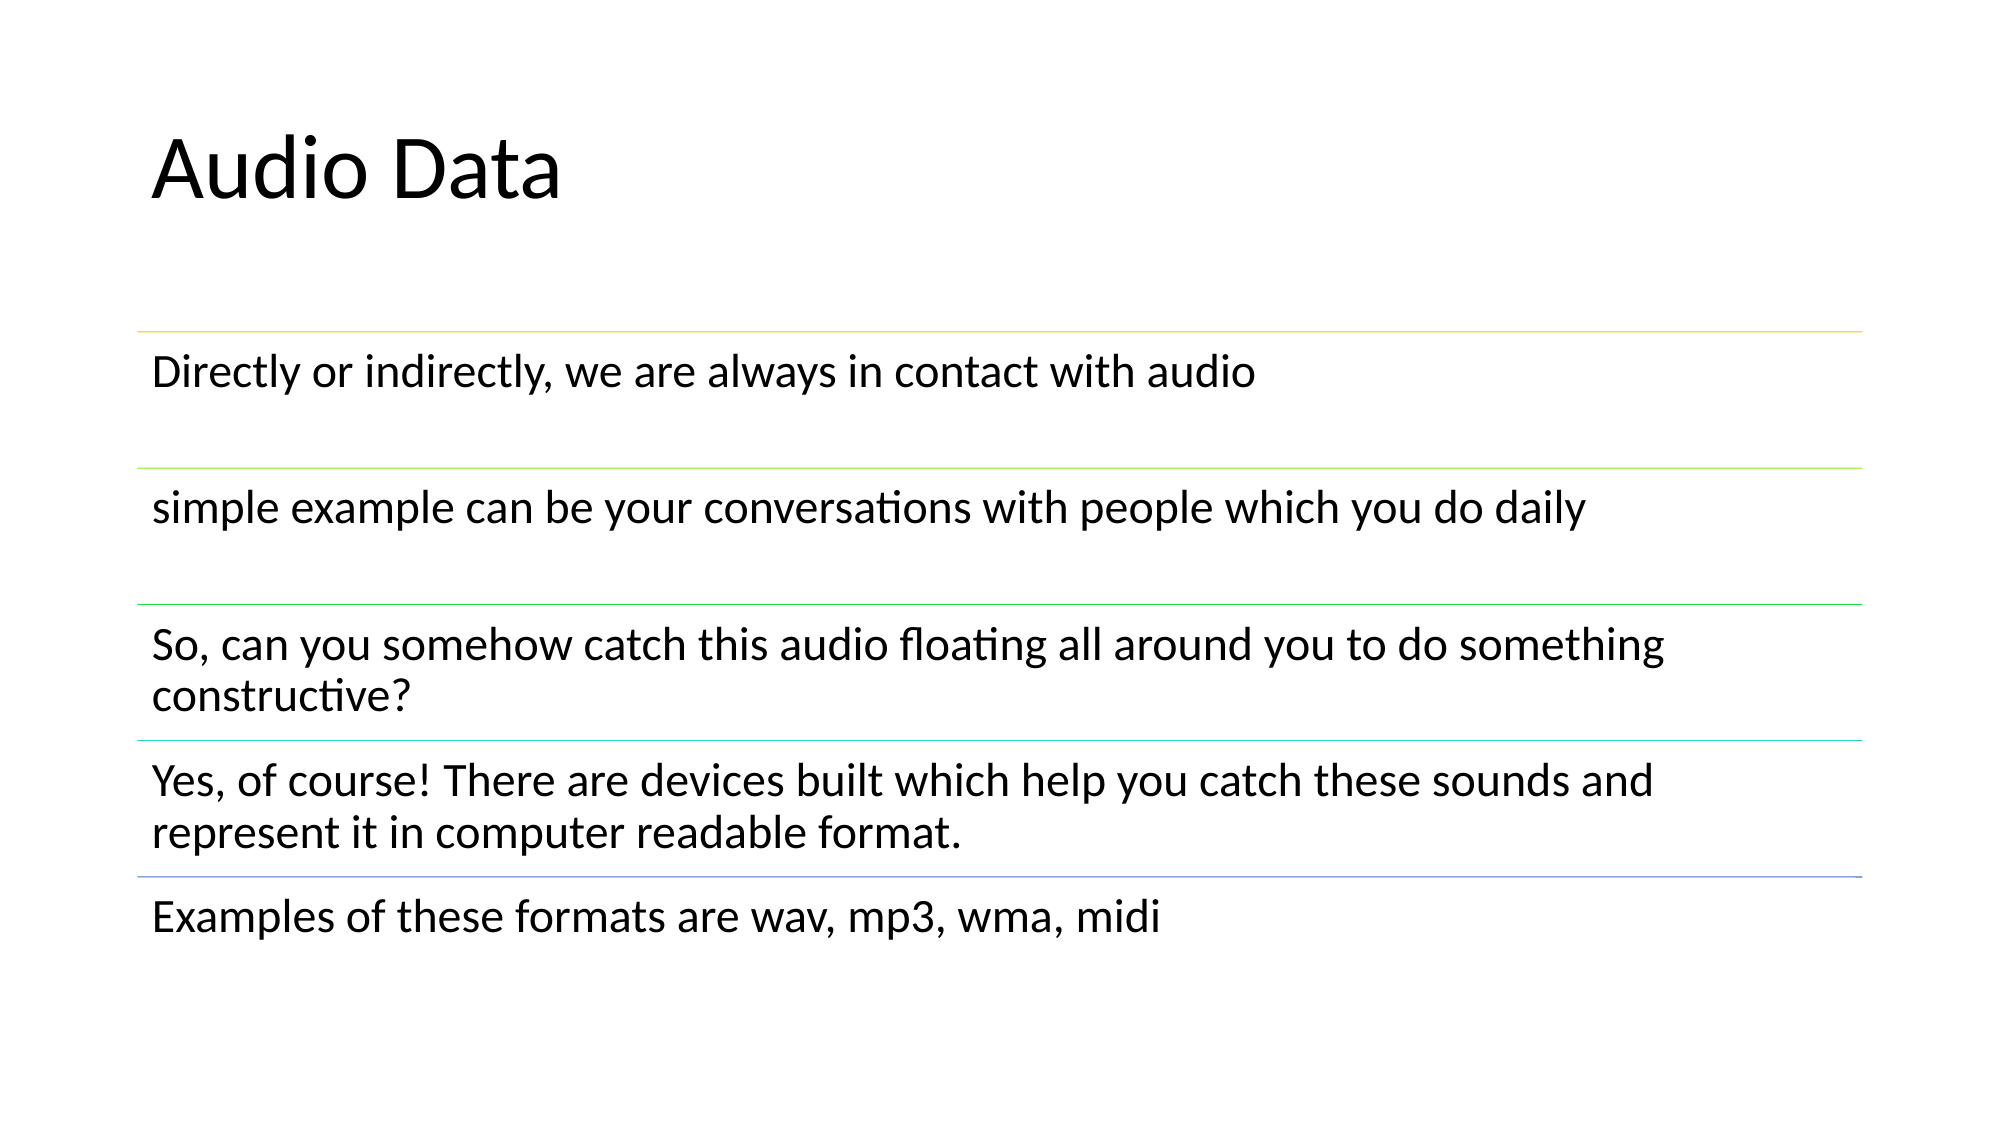

# Audio Data
Directly or indirectly, we are always in contact with audio
simple example can be your conversations with people which you do daily
So, can you somehow catch this audio floating all around you to do something constructive?
Yes, of course! There are devices built which help you catch these sounds and represent it in computer readable format.
Examples of these formats are wav, mp3, wma, midi